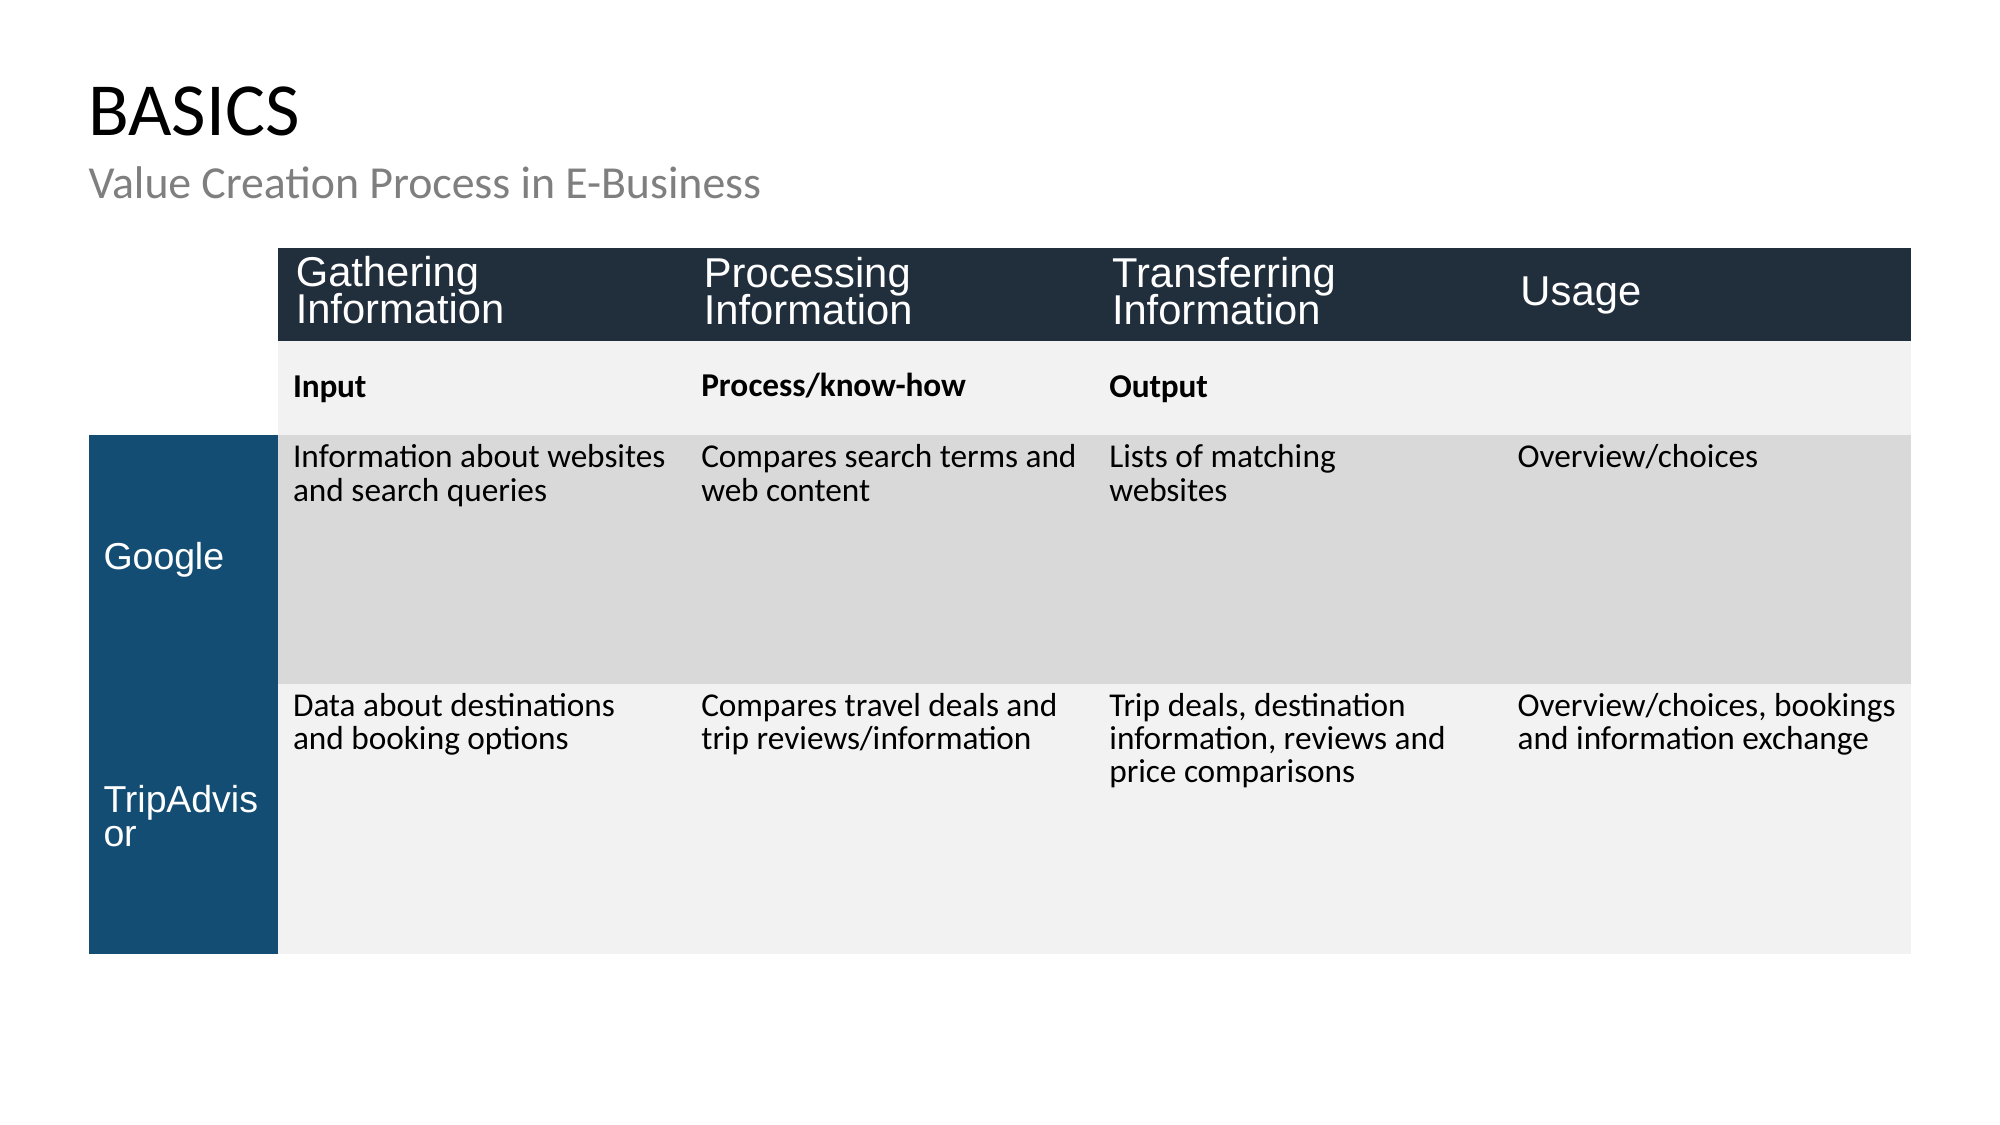

# BASICS
Value Creation Process in E-Business
|  | Gathering Information | Processing Information | Transferring Information | Usage |
| --- | --- | --- | --- | --- |
|  | Input | Process/know-how | Output |  |
| Google | Information about websites and search queries | Compares search terms and web content | Lists of matching websites | Overview/choices |
| TripAdvisor | Data about destinations and booking options | Compares travel deals and trip reviews/information | Trip deals, destination information, reviews and price comparisons | Overview/choices, bookings and information exchange |